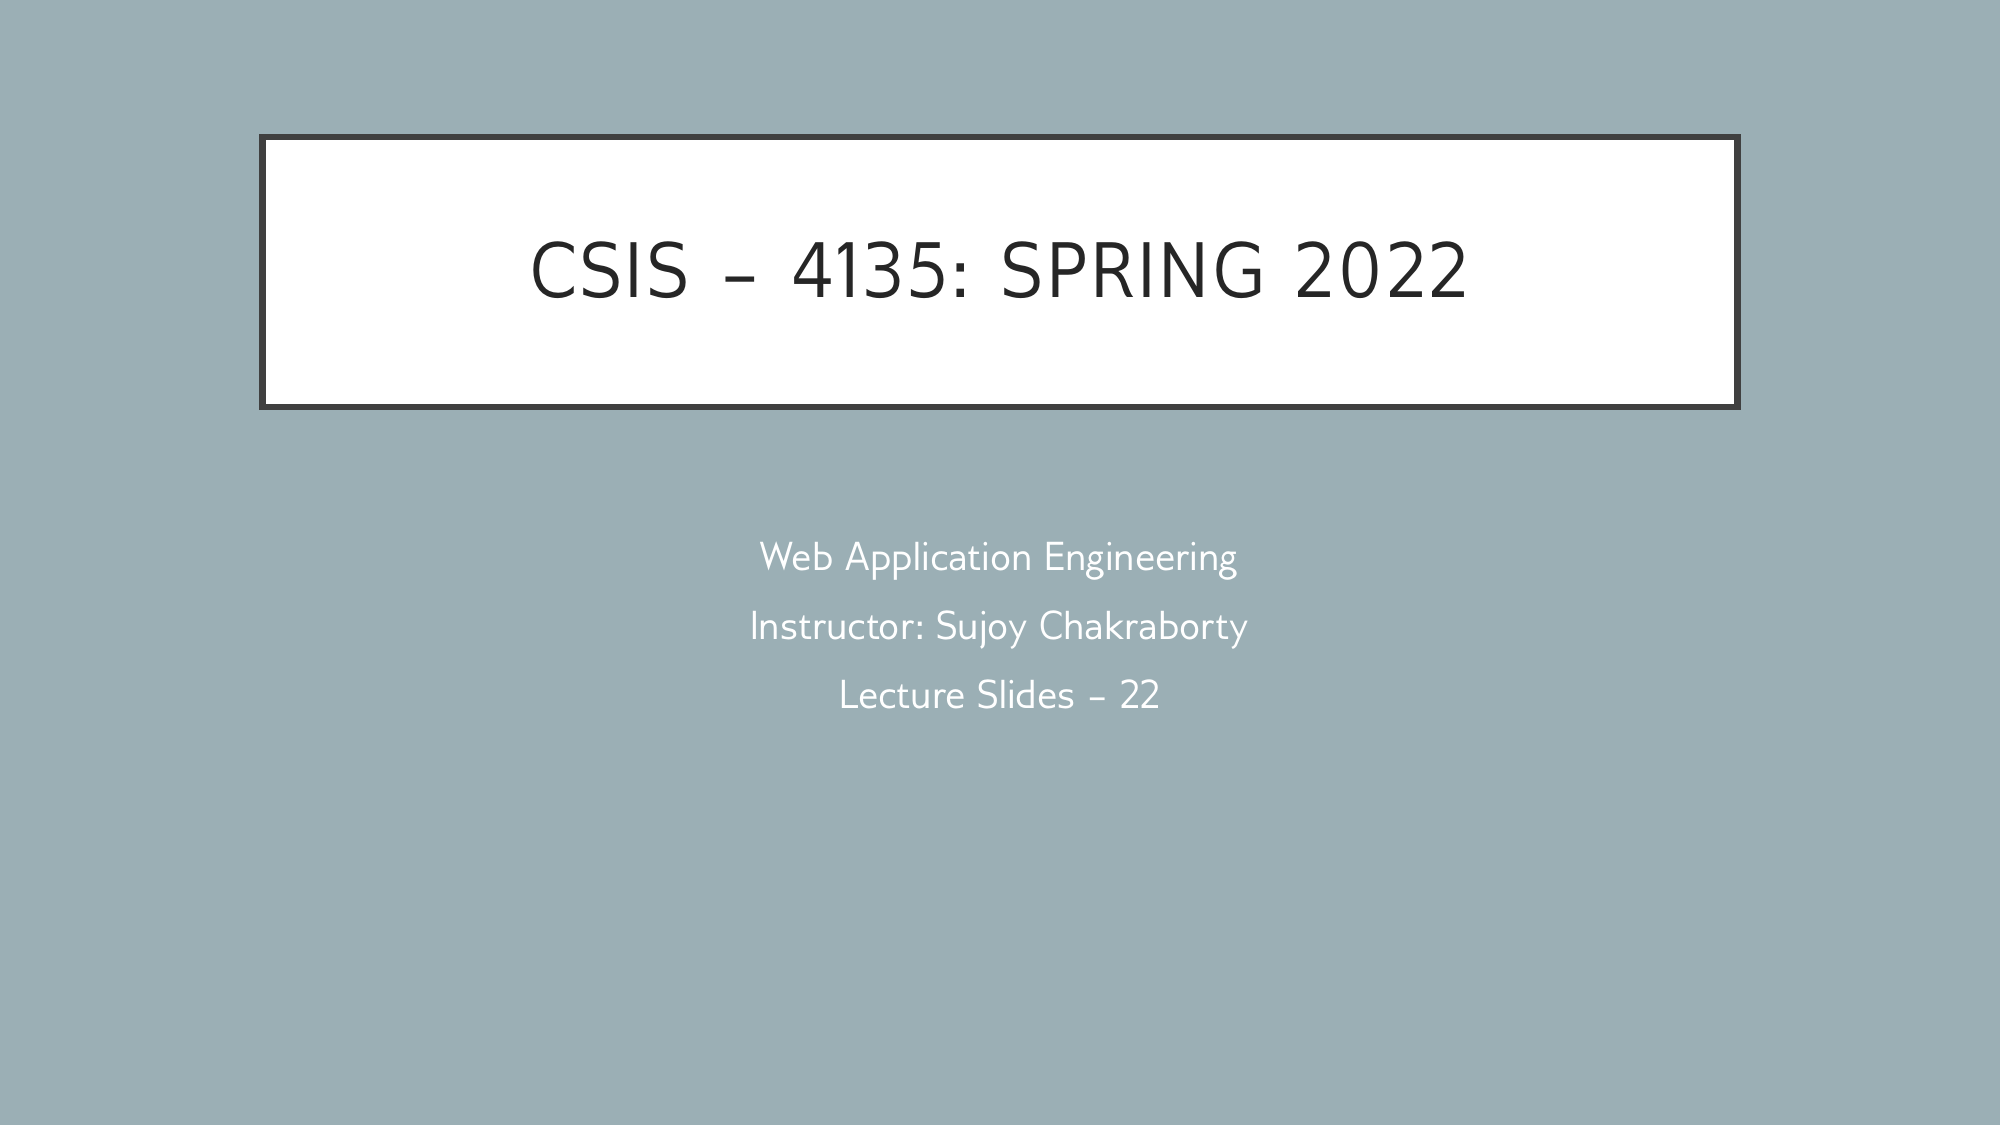

# CSIS – 4135: Spring 2022
Web Application Engineering
Instructor: Sujoy Chakraborty
Lecture Slides – 22